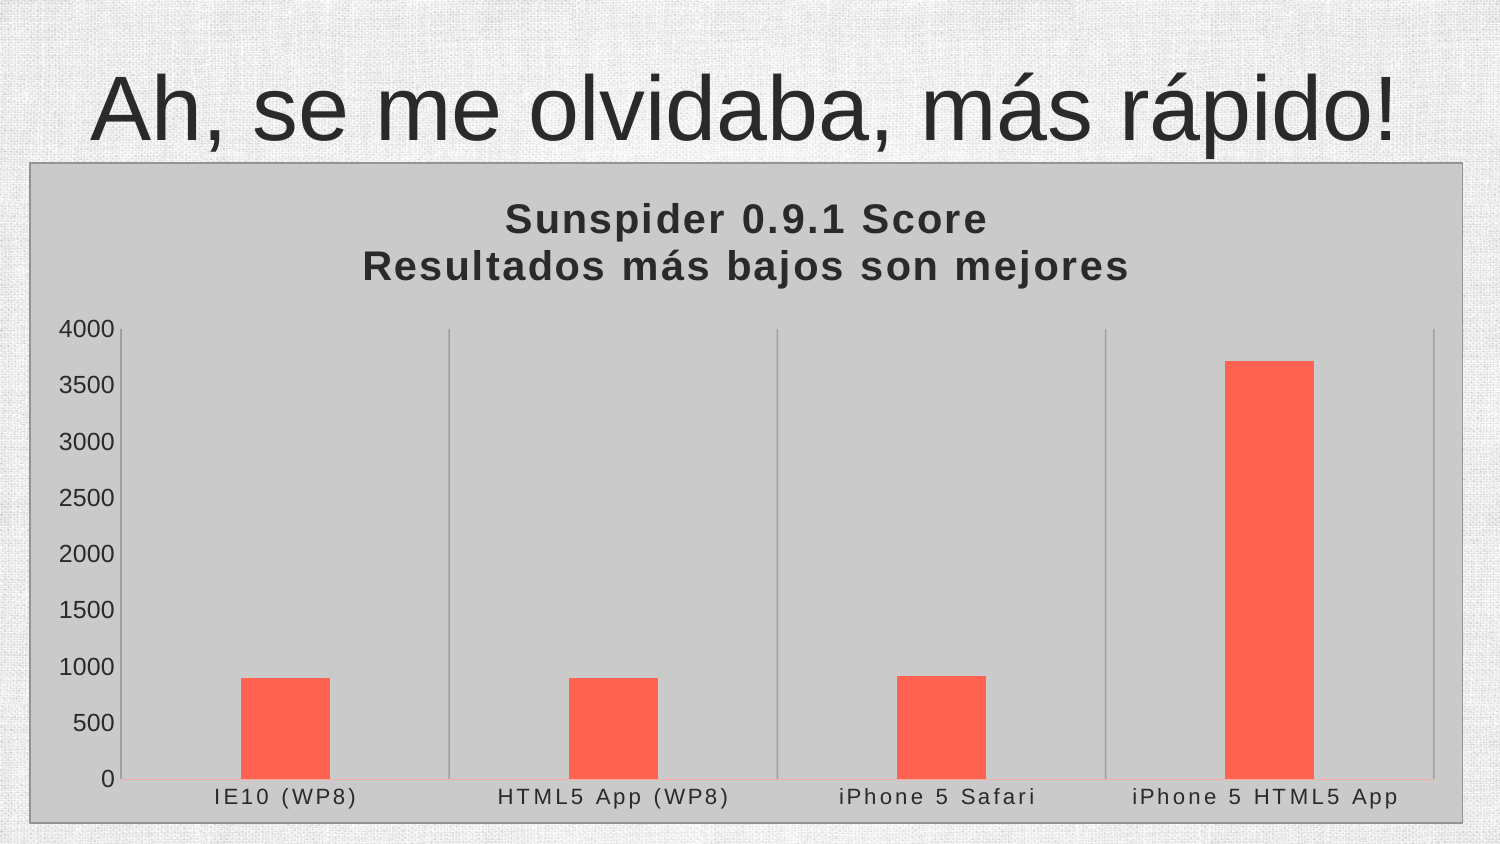

# Ah, se me olvidaba, más rápido!

### Chart: Sunspider 0.9.1 Score
Resultados más bajos son mejores

| Category | Sunspider 0.9.1 |
|---|---|
| IE10 (WP8) | 900.0 |
| HTML5 App (WP8) | 900.0 |
| iPhone 5 Safari  | 914.0 |
| iPhone 5 HTML5 App  | 3711.0 |